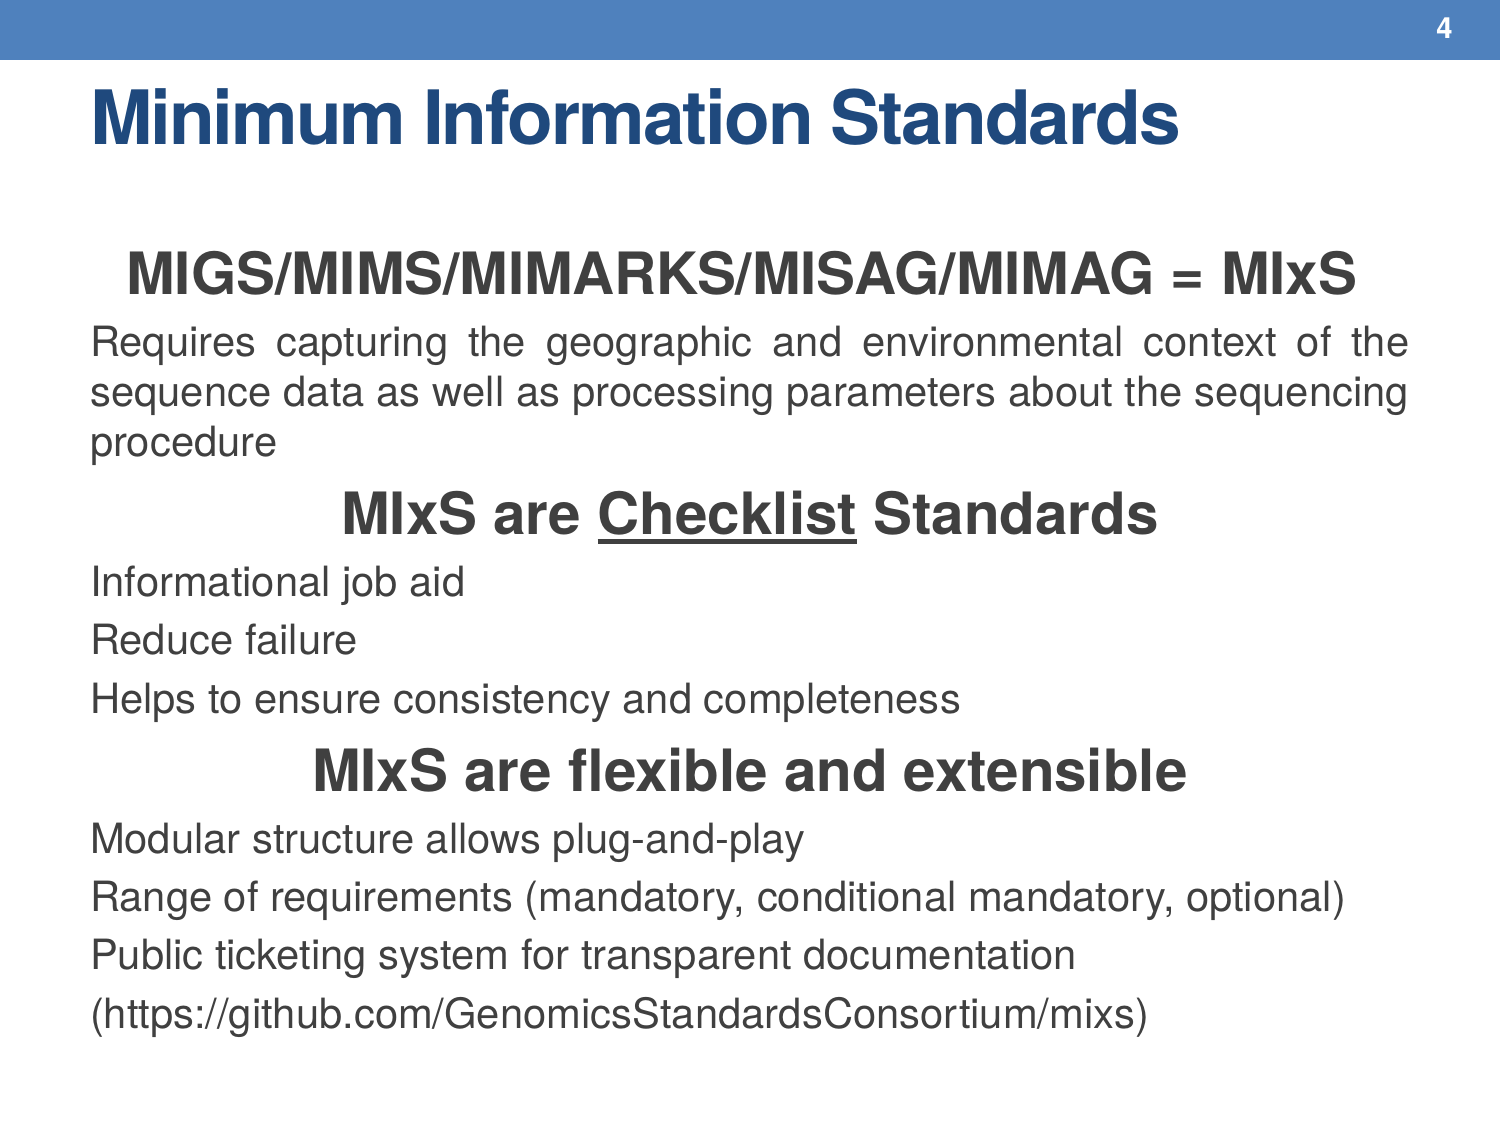

4
# Minimum Information Standards
MIGS/MIMS/MIMARKS/MISAG/MIMAG = MIxS
Requires capturing the geographic and environmental context of the sequence data as well as processing parameters about the sequencing procedure
MIxS are Checklist Standards
Informational job aid
Reduce failure
Helps to ensure consistency and completeness
MIxS are flexible and extensible
Modular structure allows plug-and-play
Range of requirements (mandatory, conditional mandatory, optional)
Public ticketing system for transparent documentation
(https://github.com/GenomicsStandardsConsortium/mixs)